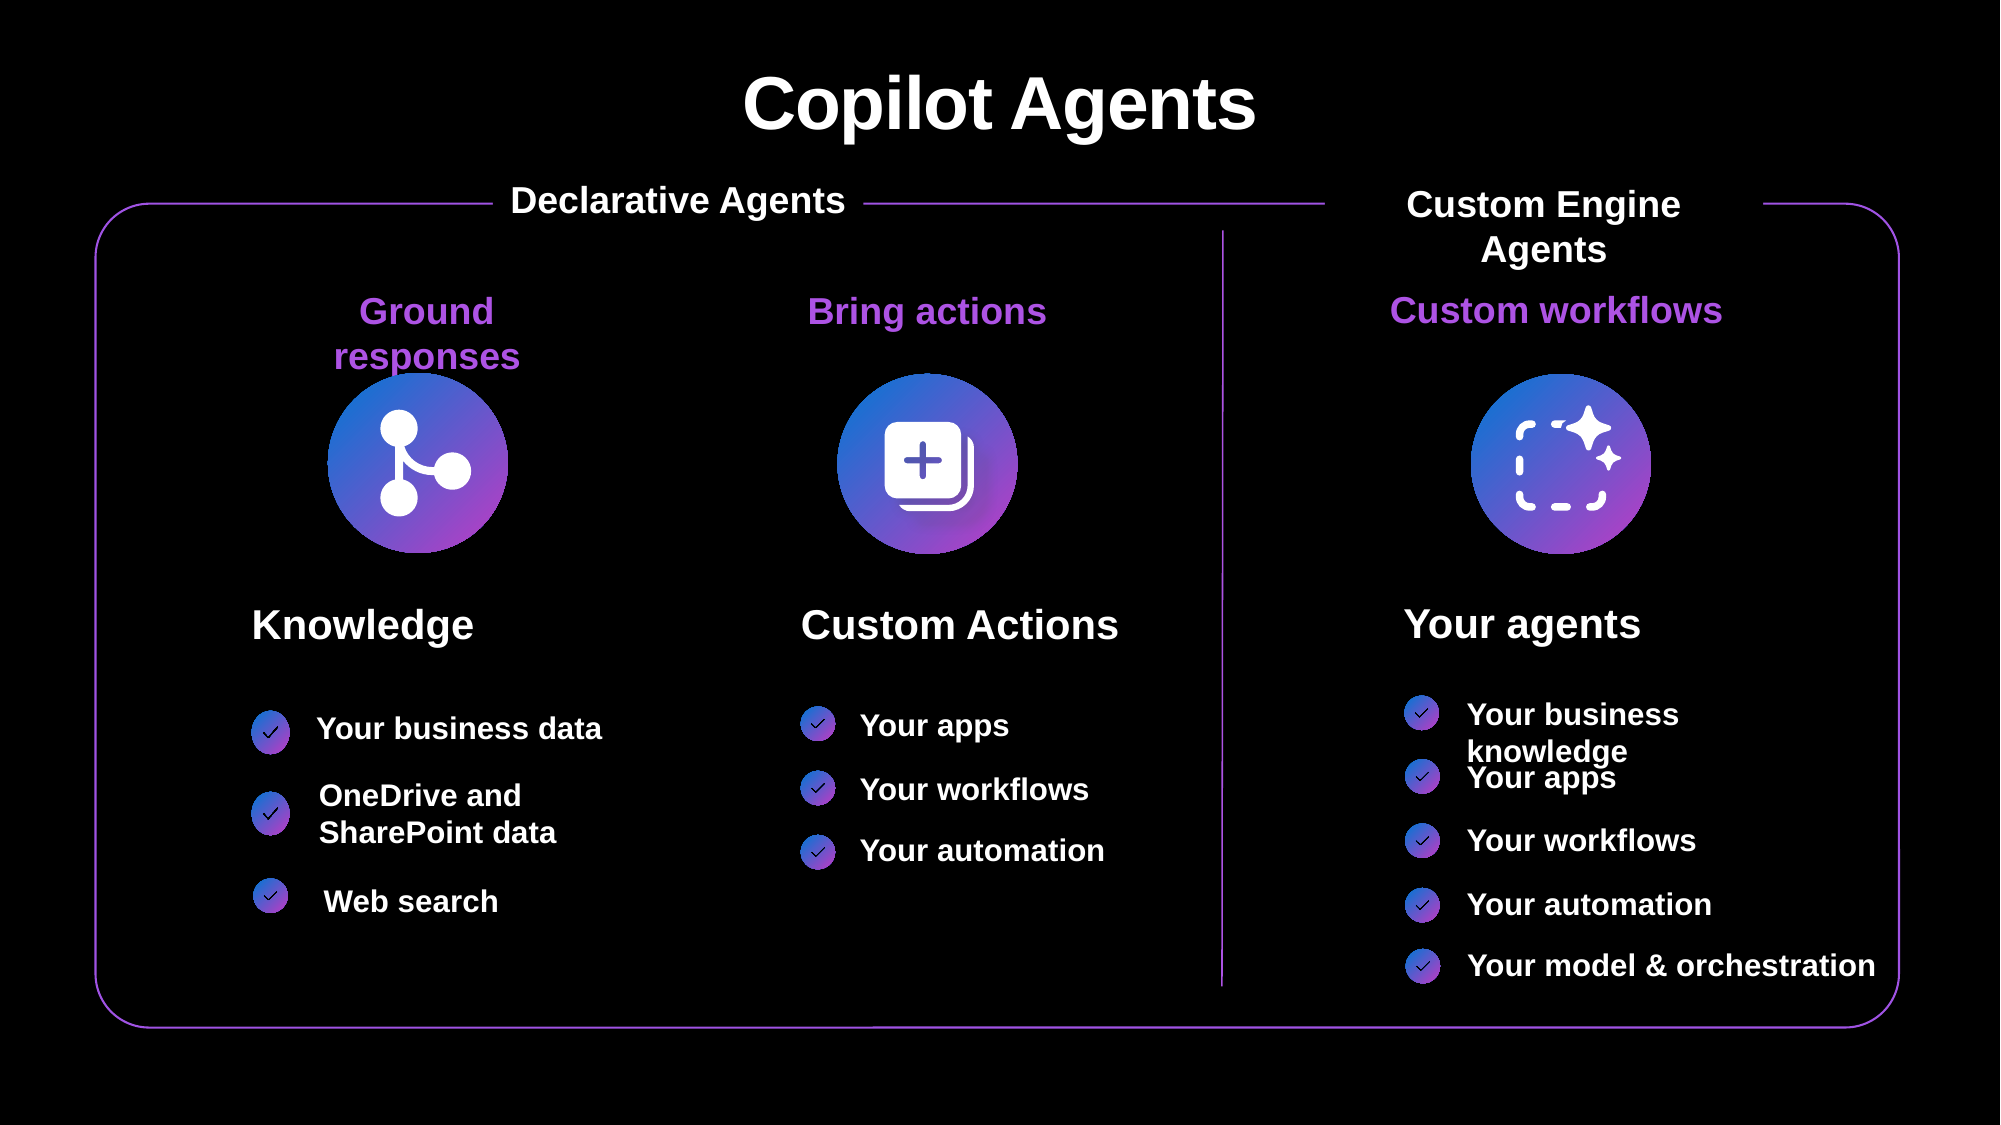

Copilot Agents
Declarative Agents
Custom Engine Agents

Custom workflows
Ground responses
Bring actions

Your agents
Your business knowledge

Your apps

Your workflows

Your automation

Custom Actions
Your apps

Your workflows

Your automation

Knowledge
Your business data

OneDrive and SharePoint data

Web search
Your model & orchestration